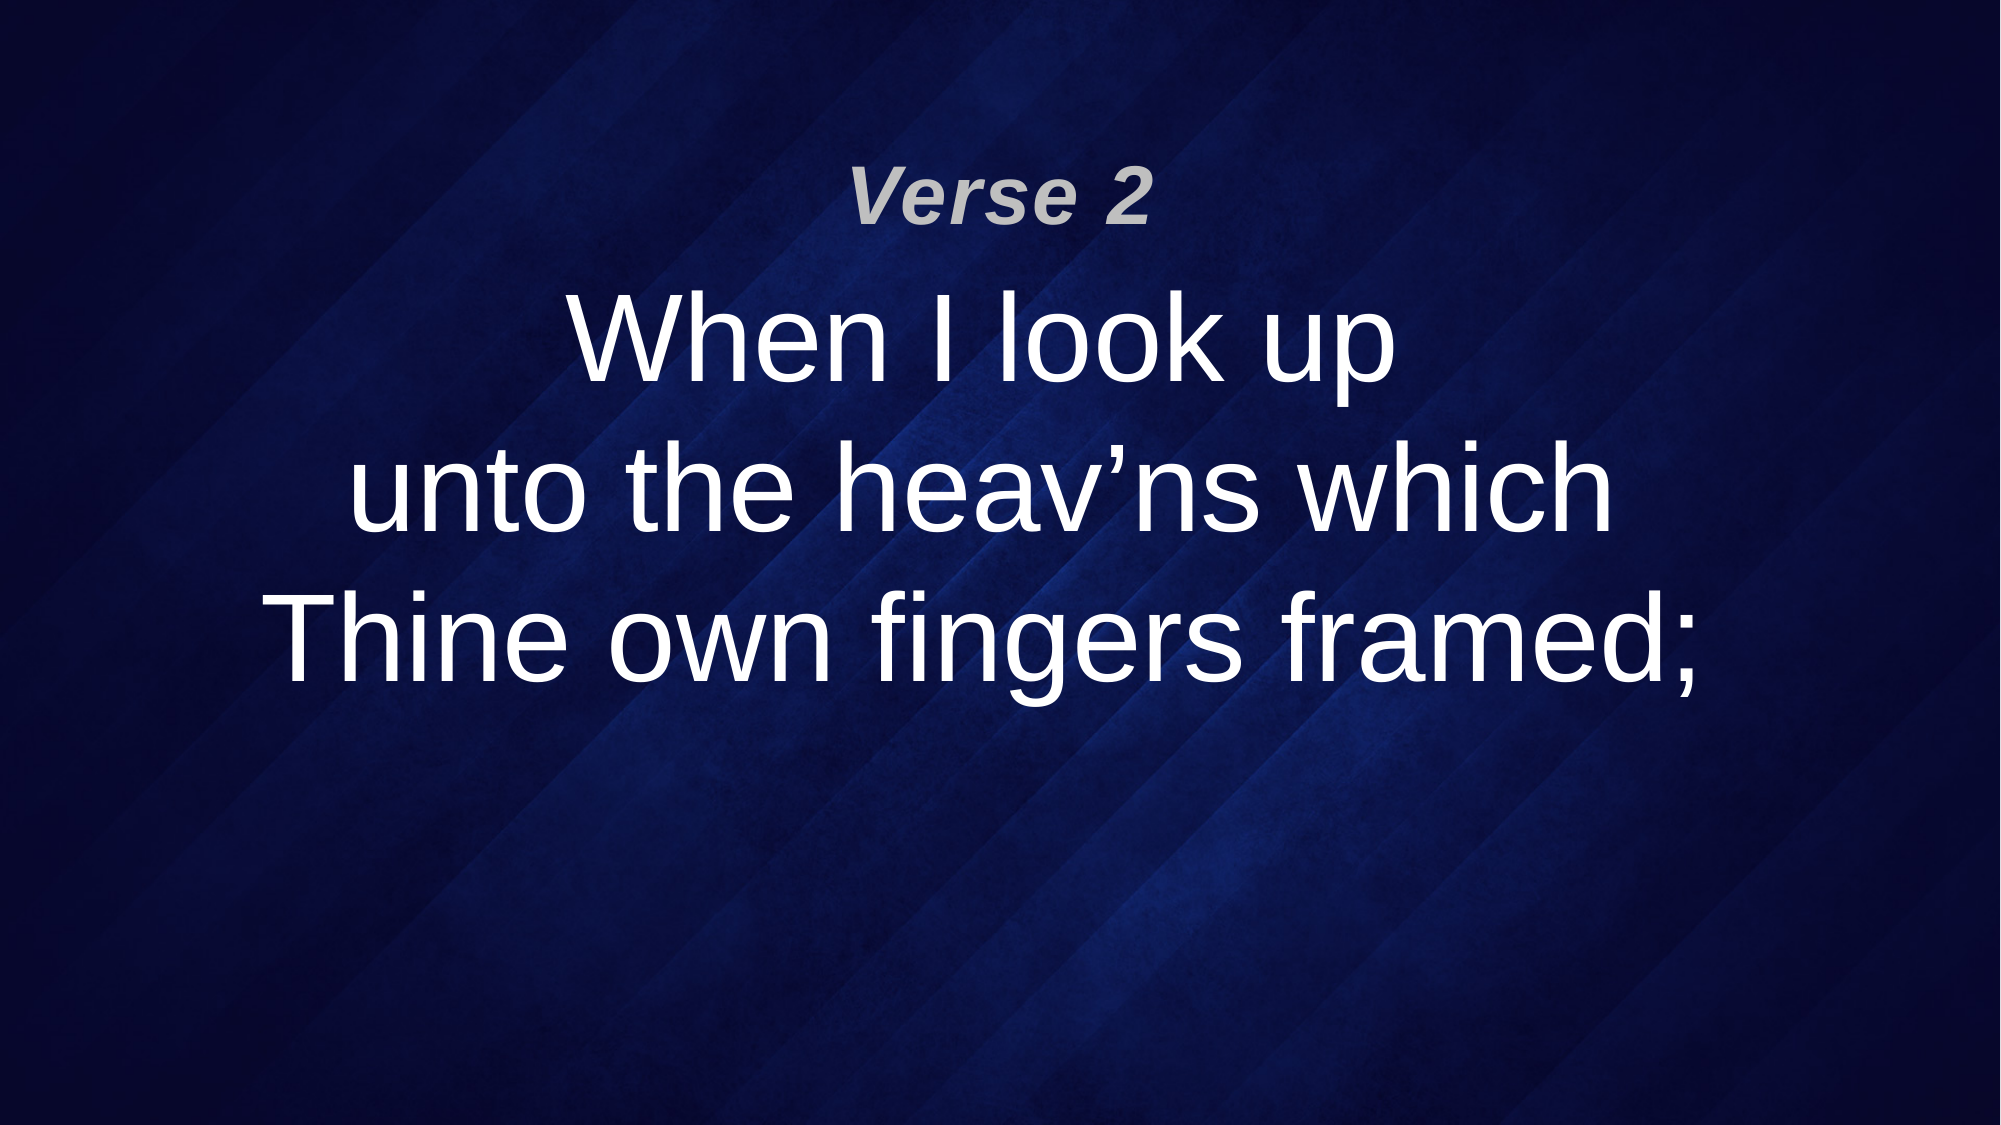

Verse 2
# When I look up unto the heav’ns which Thine own fingers framed;